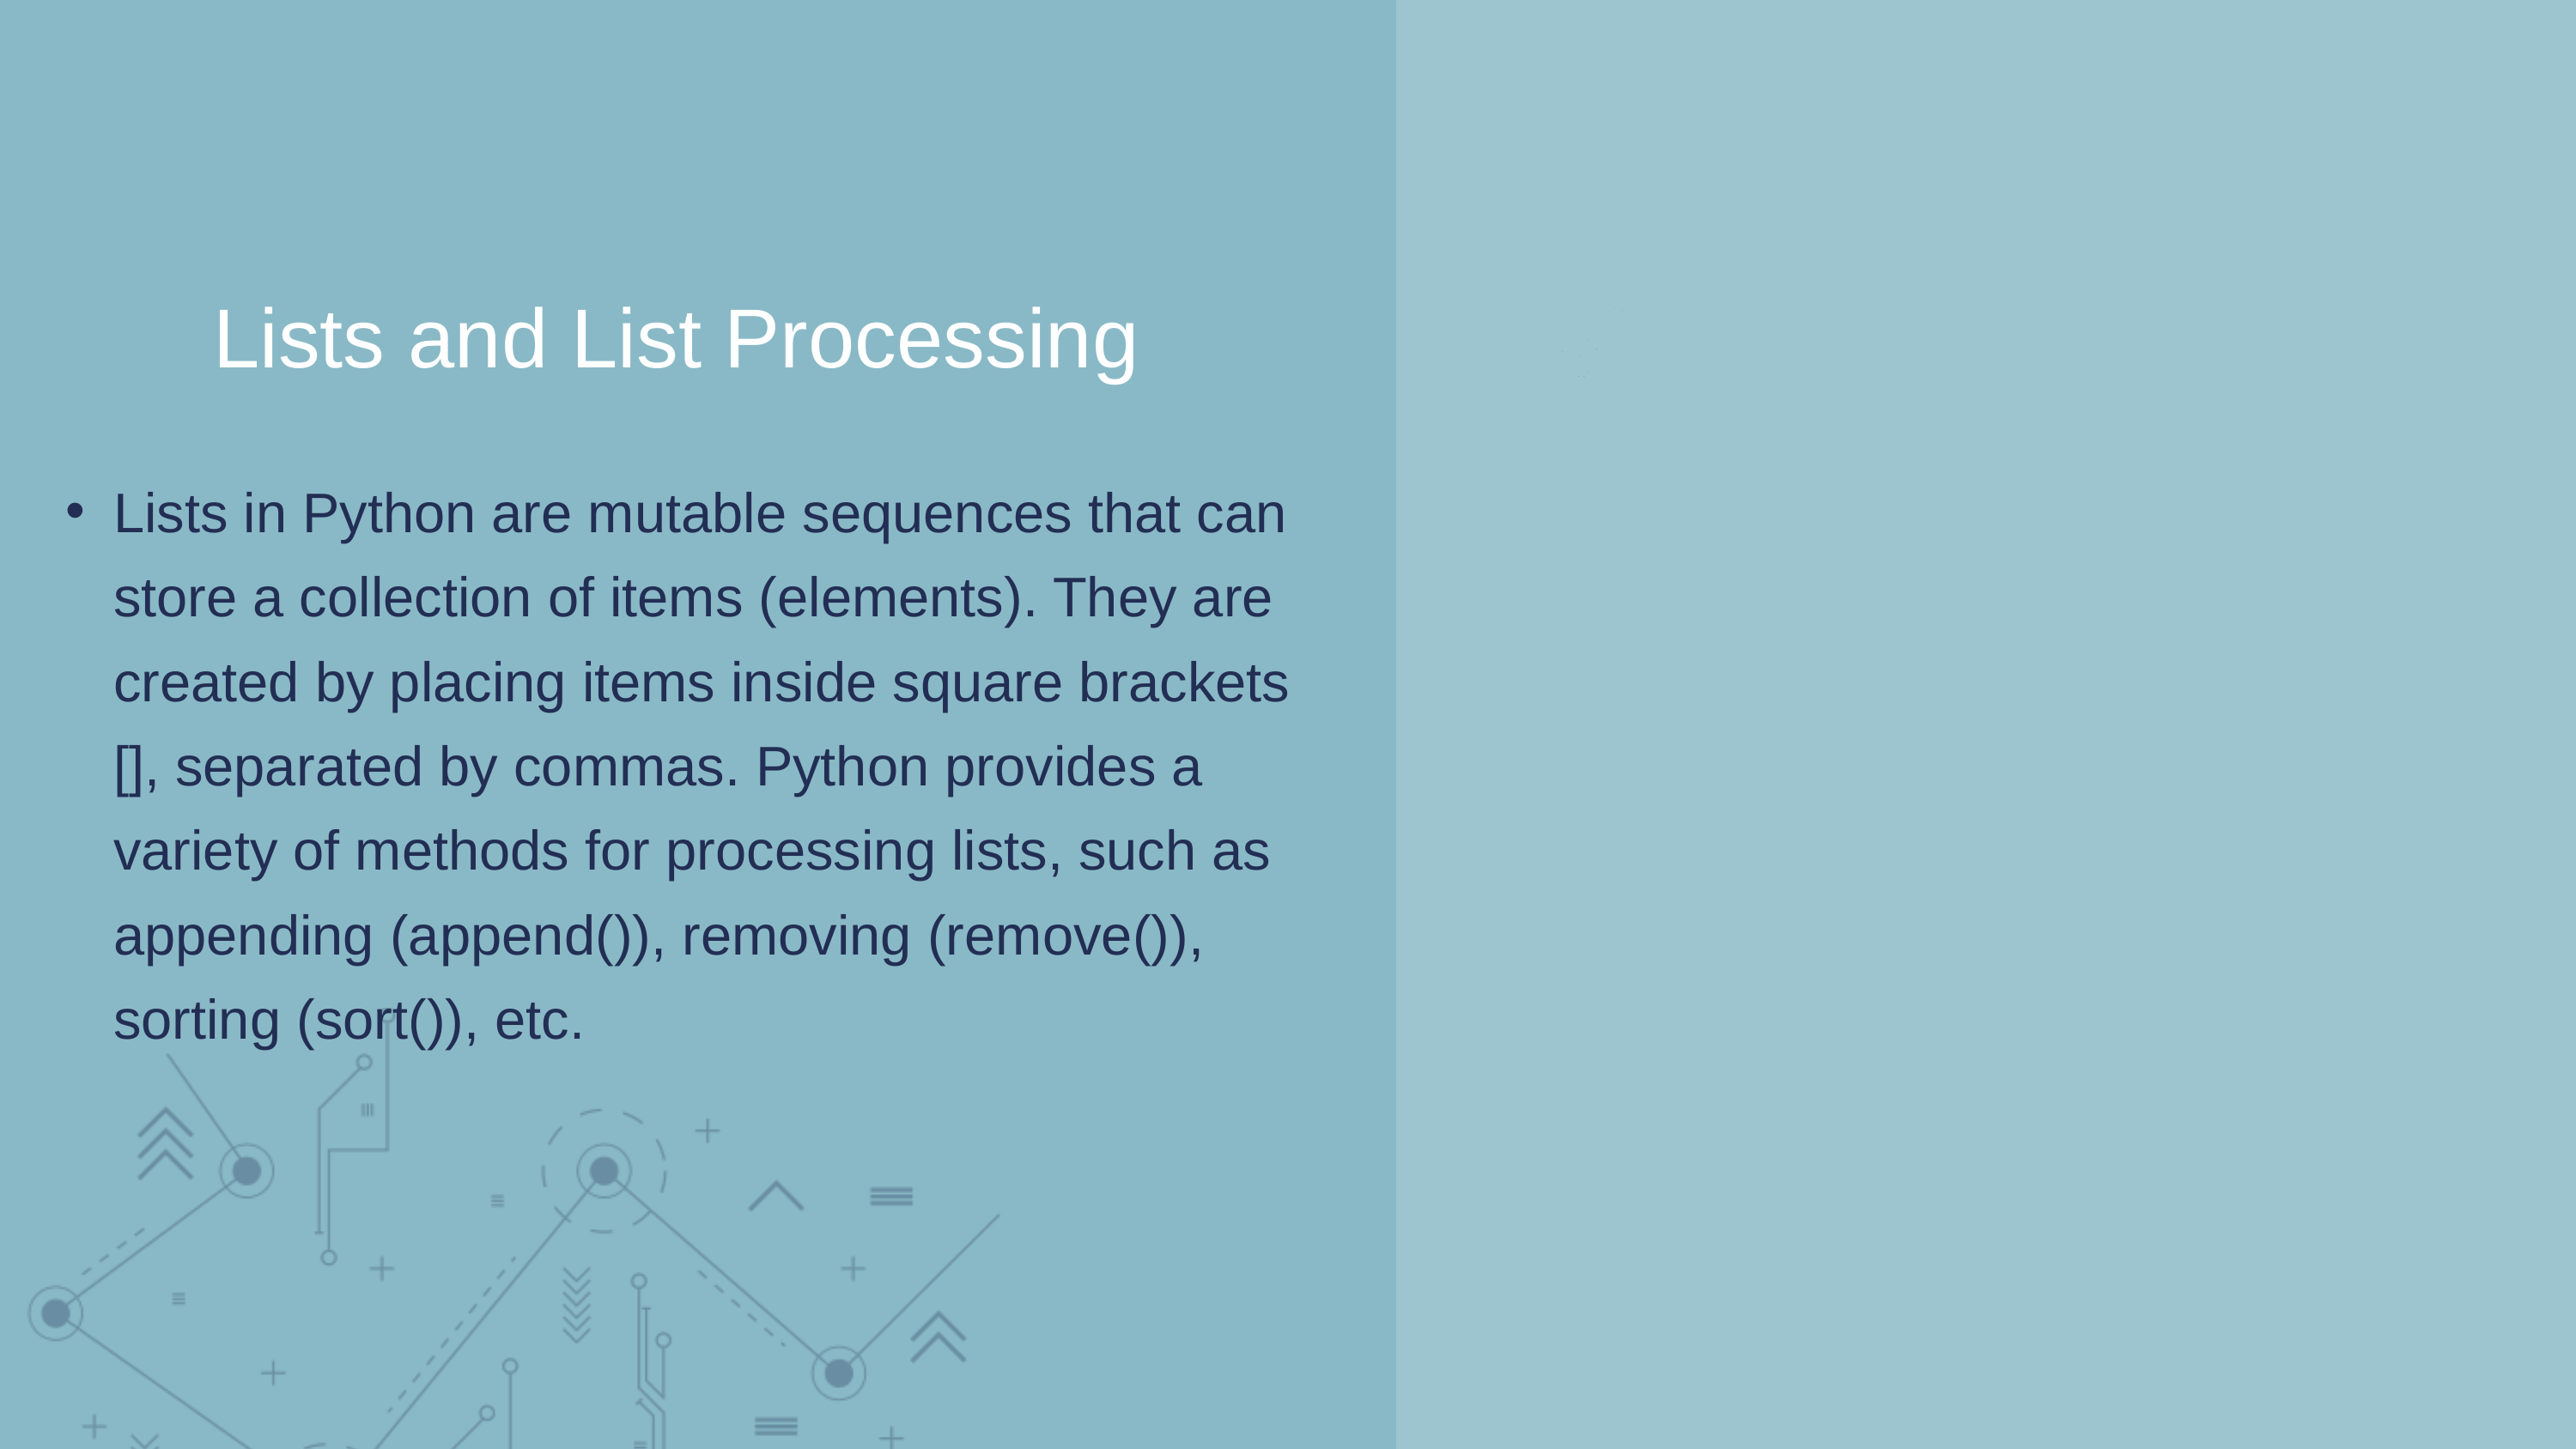

Lists and List Processing

Lists in Python are mutable sequences that can store a collection of items (elements). They are created by placing items inside square brackets [], separated by commas. Python provides a variety of methods for processing lists, such as appending (append()), removing (remove()), sorting (sort()), etc.